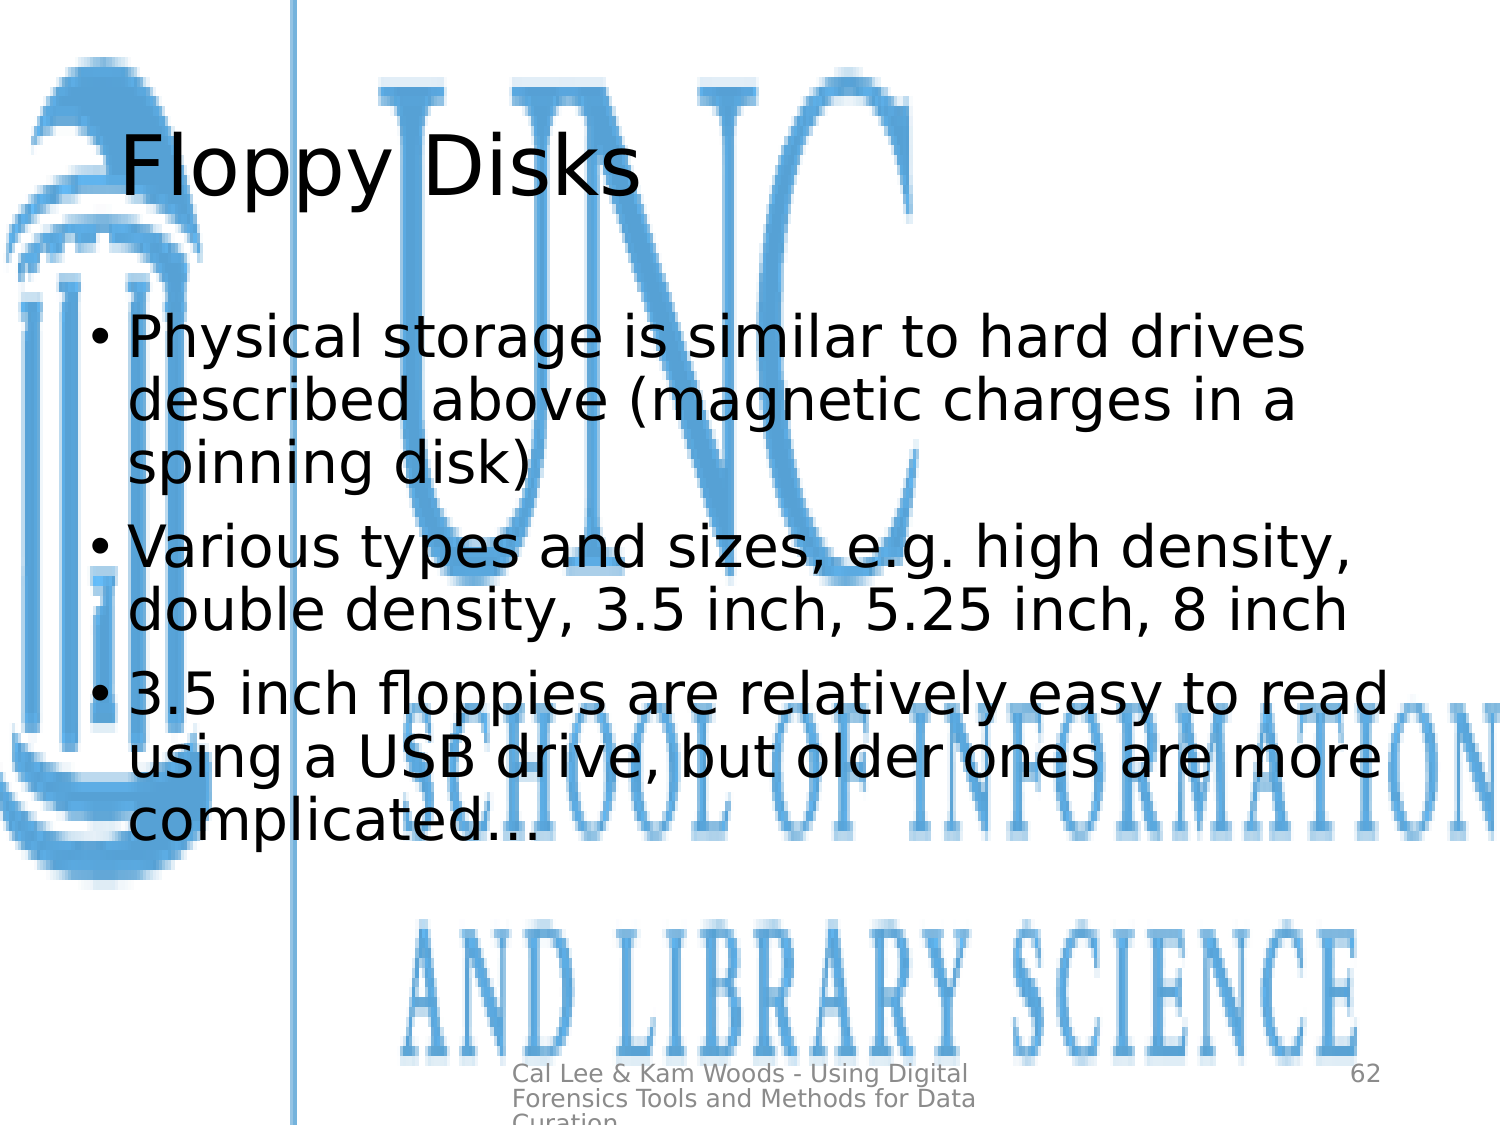

# Floppy Disks
Physical storage is similar to hard drives described above (magnetic charges in a spinning disk)
Various types and sizes, e.g. high density, double density, 3.5 inch, 5.25 inch, 8 inch
3.5 inch floppies are relatively easy to read using a USB drive, but older ones are more complicated…
Cal Lee & Kam Woods - Using Digital Forensics Tools and Methods for Data Curation
62